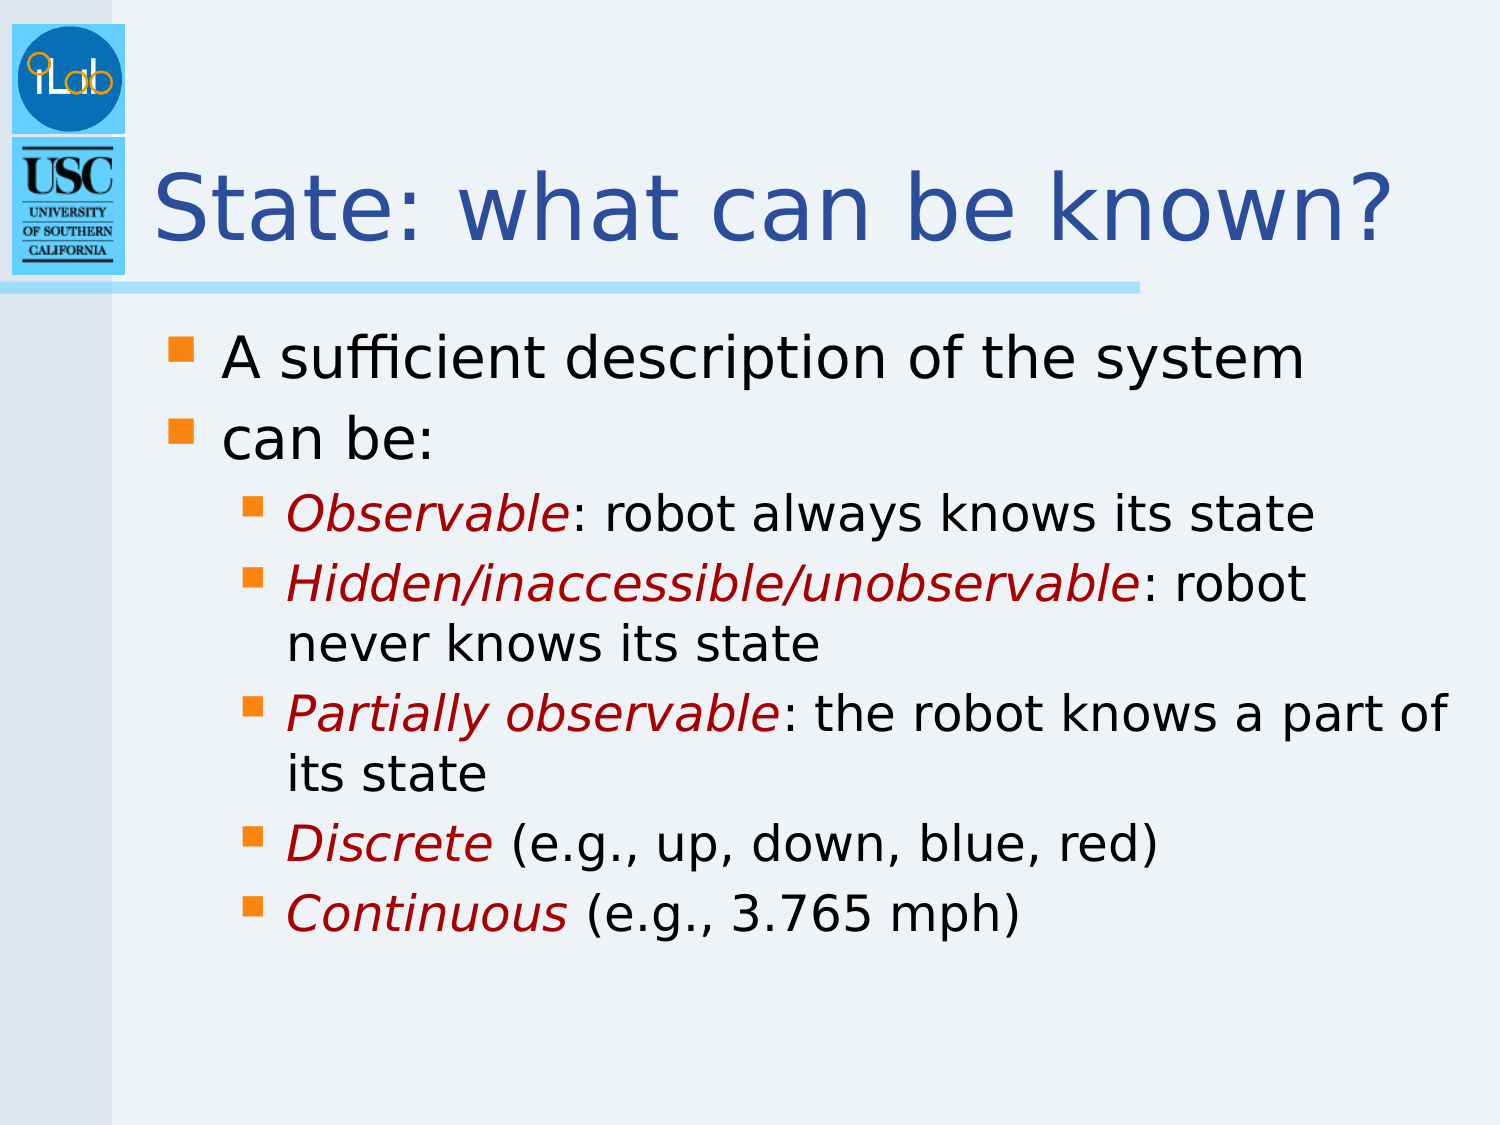

# State: what can be known?
A sufficient description of the system
can be:
Observable: robot always knows its state
Hidden/inaccessible/unobservable: robot    never knows its state
Partially observable: the robot knows a part of its state
Discrete (e.g., up, down, blue, red)
Continuous (e.g., 3.765 mph)